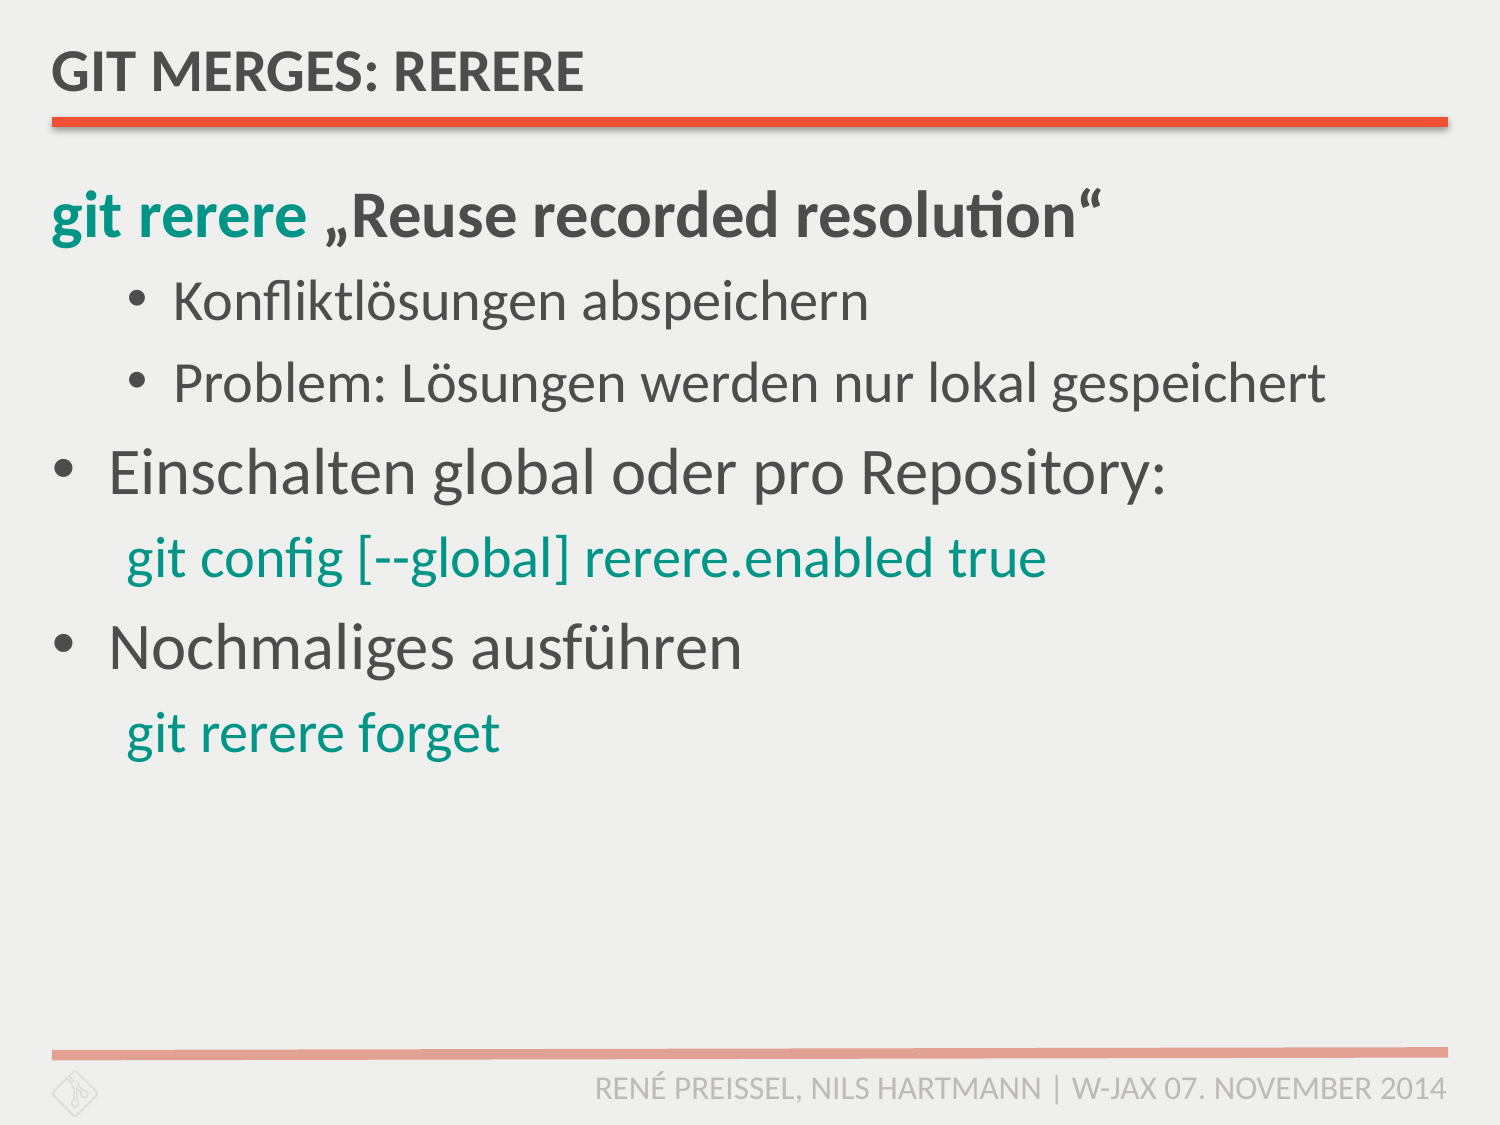

# GIT MERGES: RERERE
git rerere „Reuse recorded resolution“
Konfliktlösungen abspeichern
Problem: Lösungen werden nur lokal gespeichert
Einschalten global oder pro Repository:
git config [--global] rerere.enabled true
Nochmaliges ausführen
git rerere forget